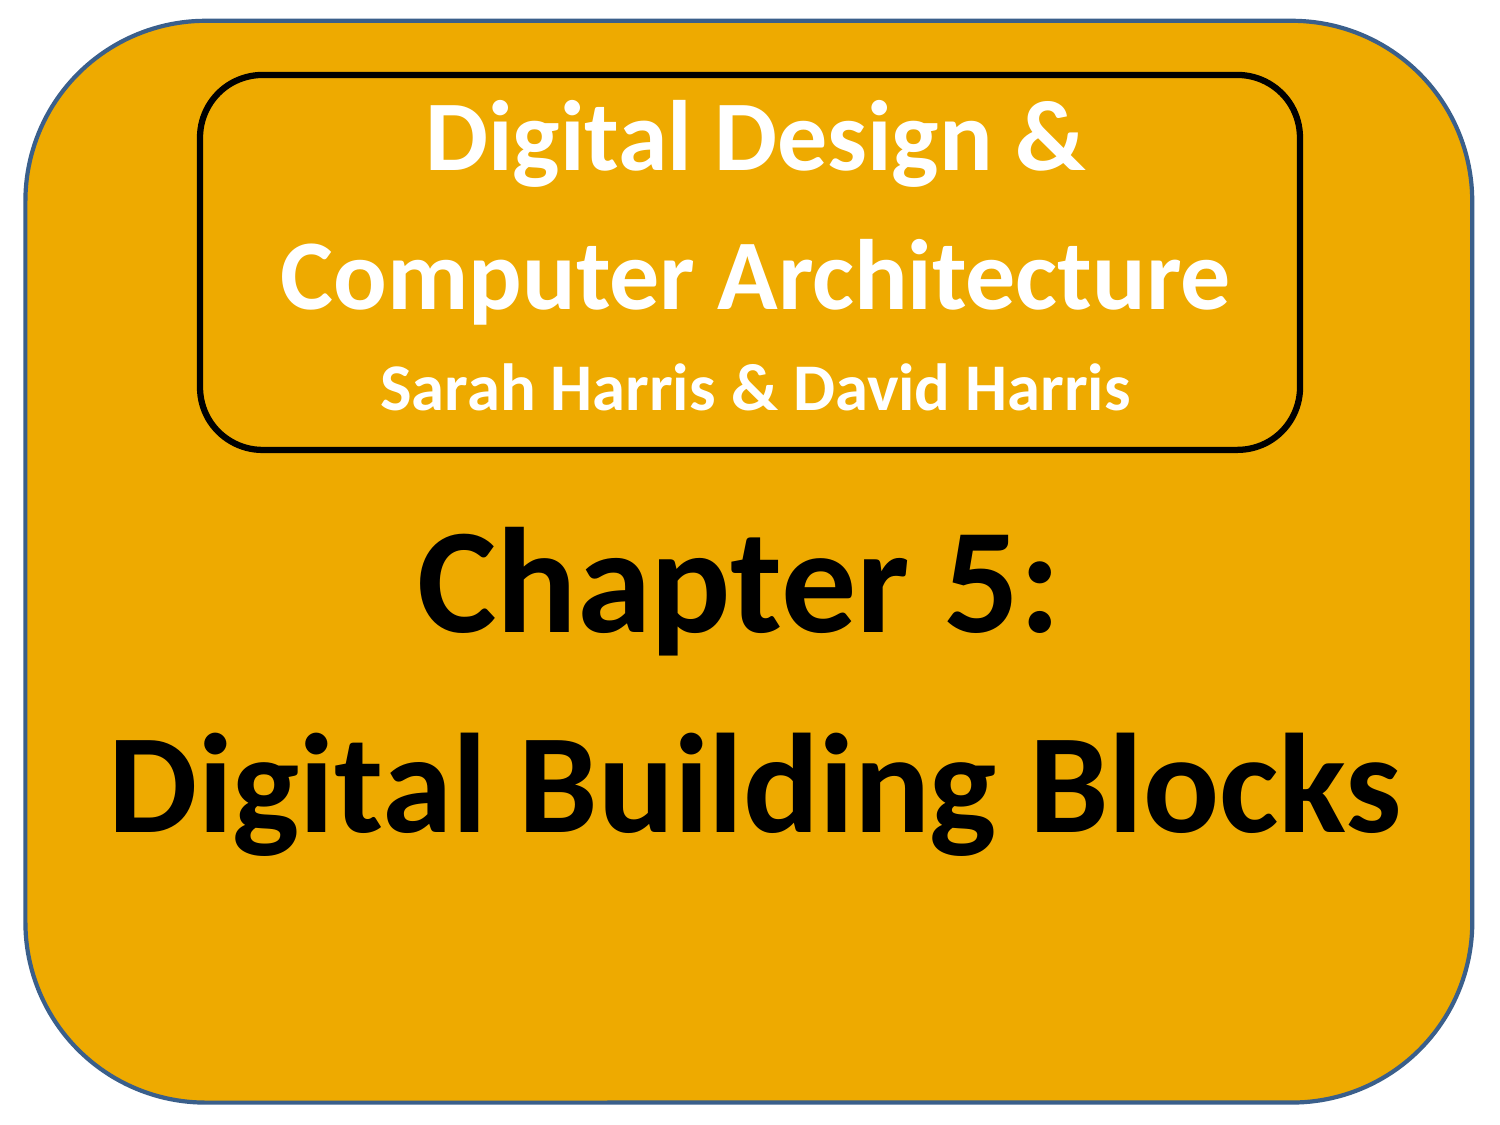

Digital Design &
Computer Architecture
Sarah Harris & David Harris

Chapter 5:
Digital Building Blocks